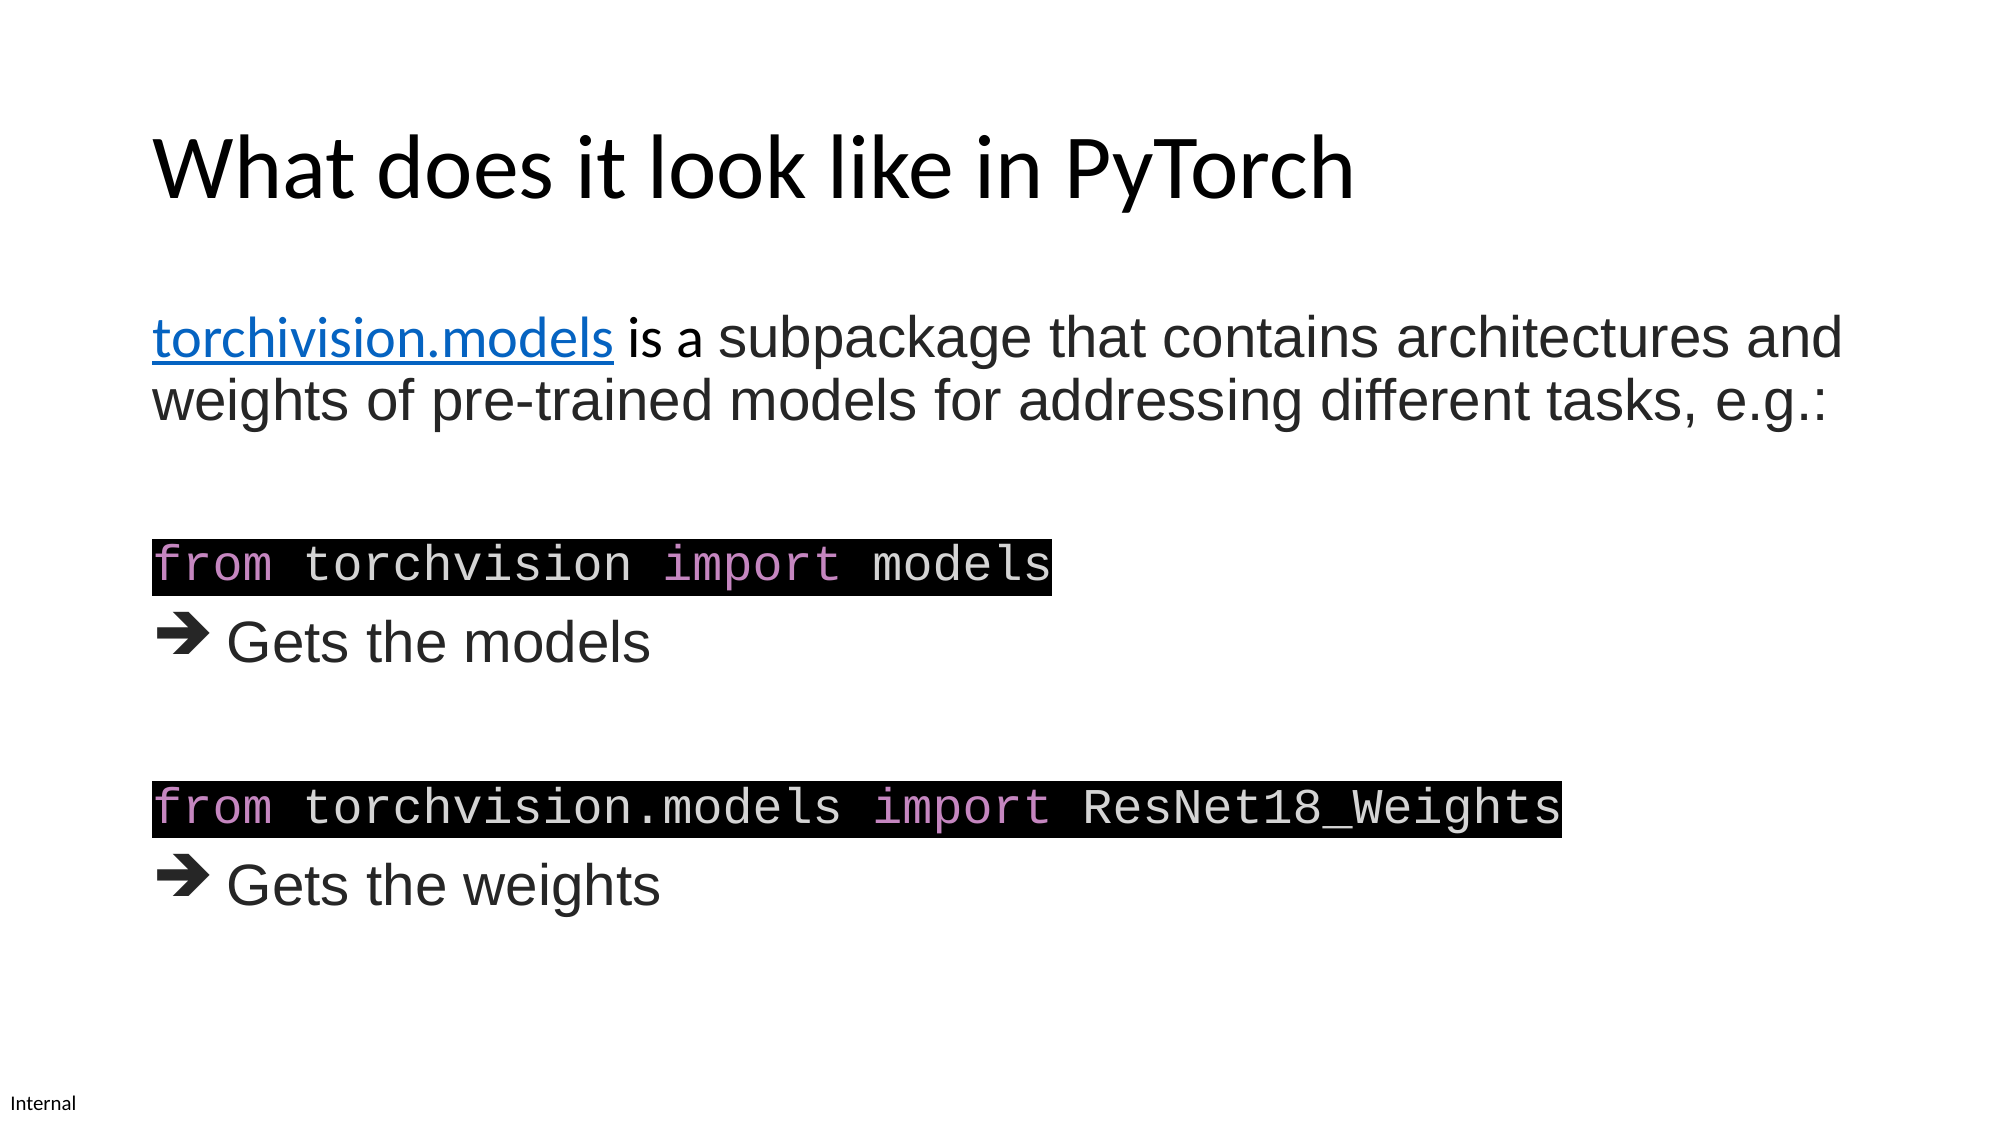

# What does it look like in PyTorch
torchivision.models is a subpackage that contains architectures and weights of pre-trained models for addressing different tasks, e.g.:

from torchvision import models
 Gets the models

from torchvision.models import ResNet18_Weights
 Gets the weights